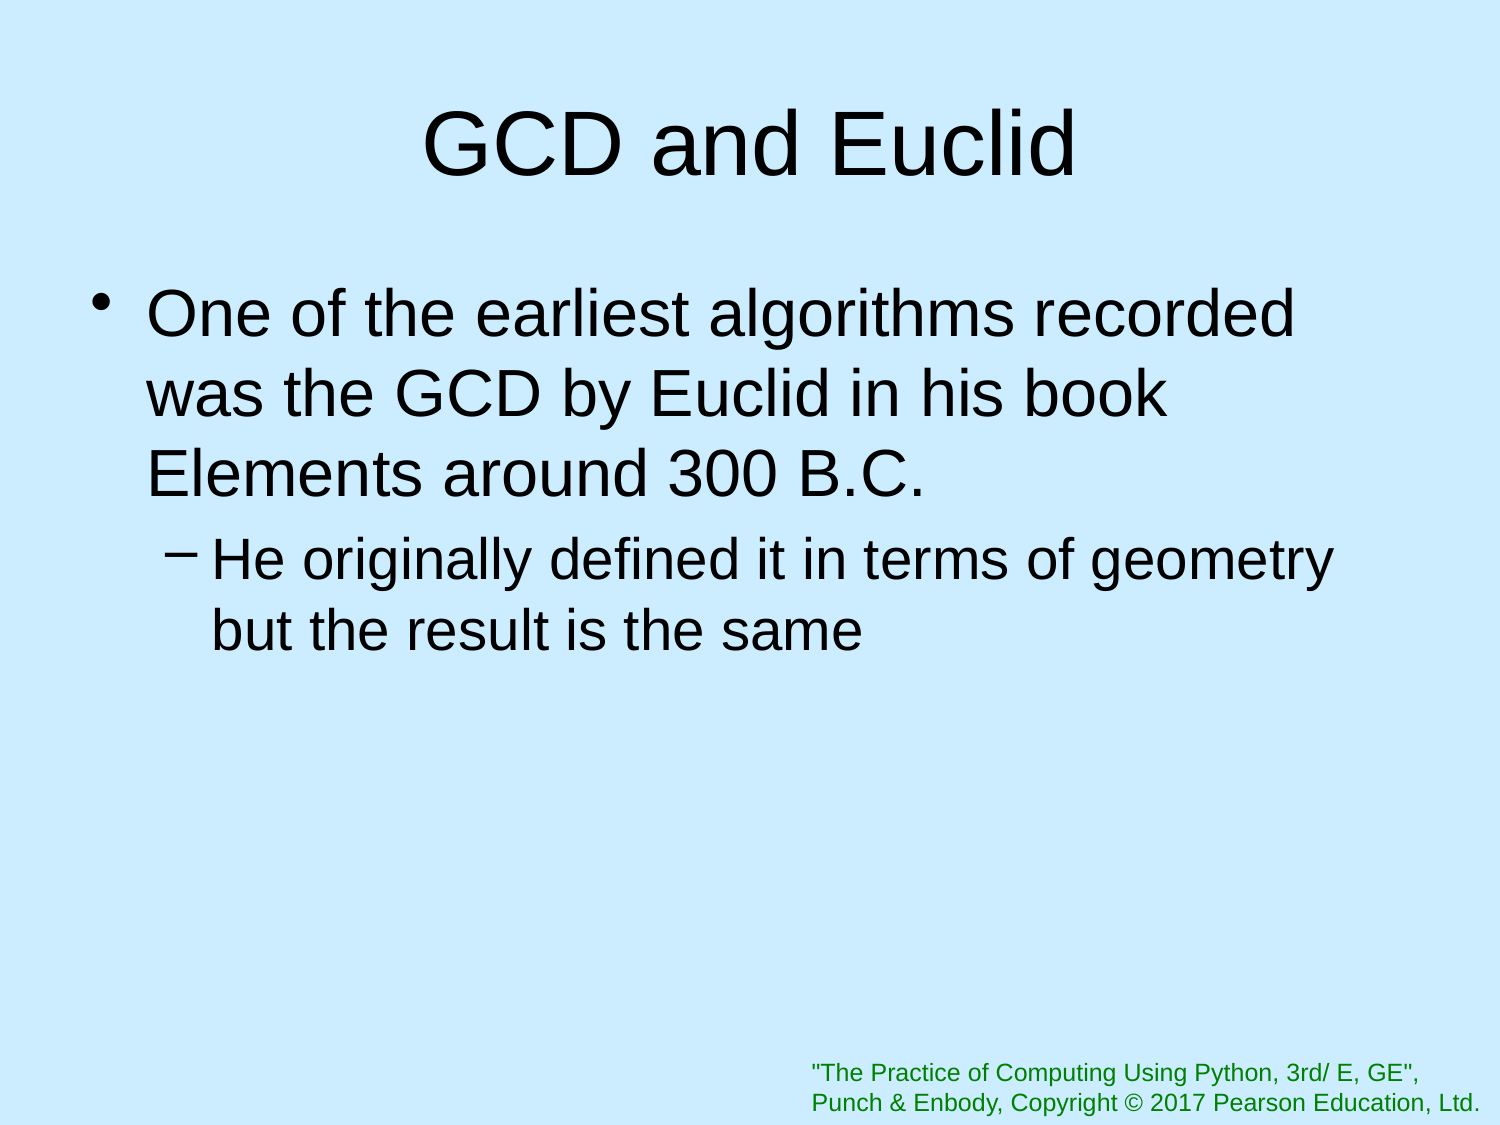

# GCD and Euclid
One of the earliest algorithms recorded was the GCD by Euclid in his book Elements around 300 B.C.
He originally defined it in terms of geometry but the result is the same